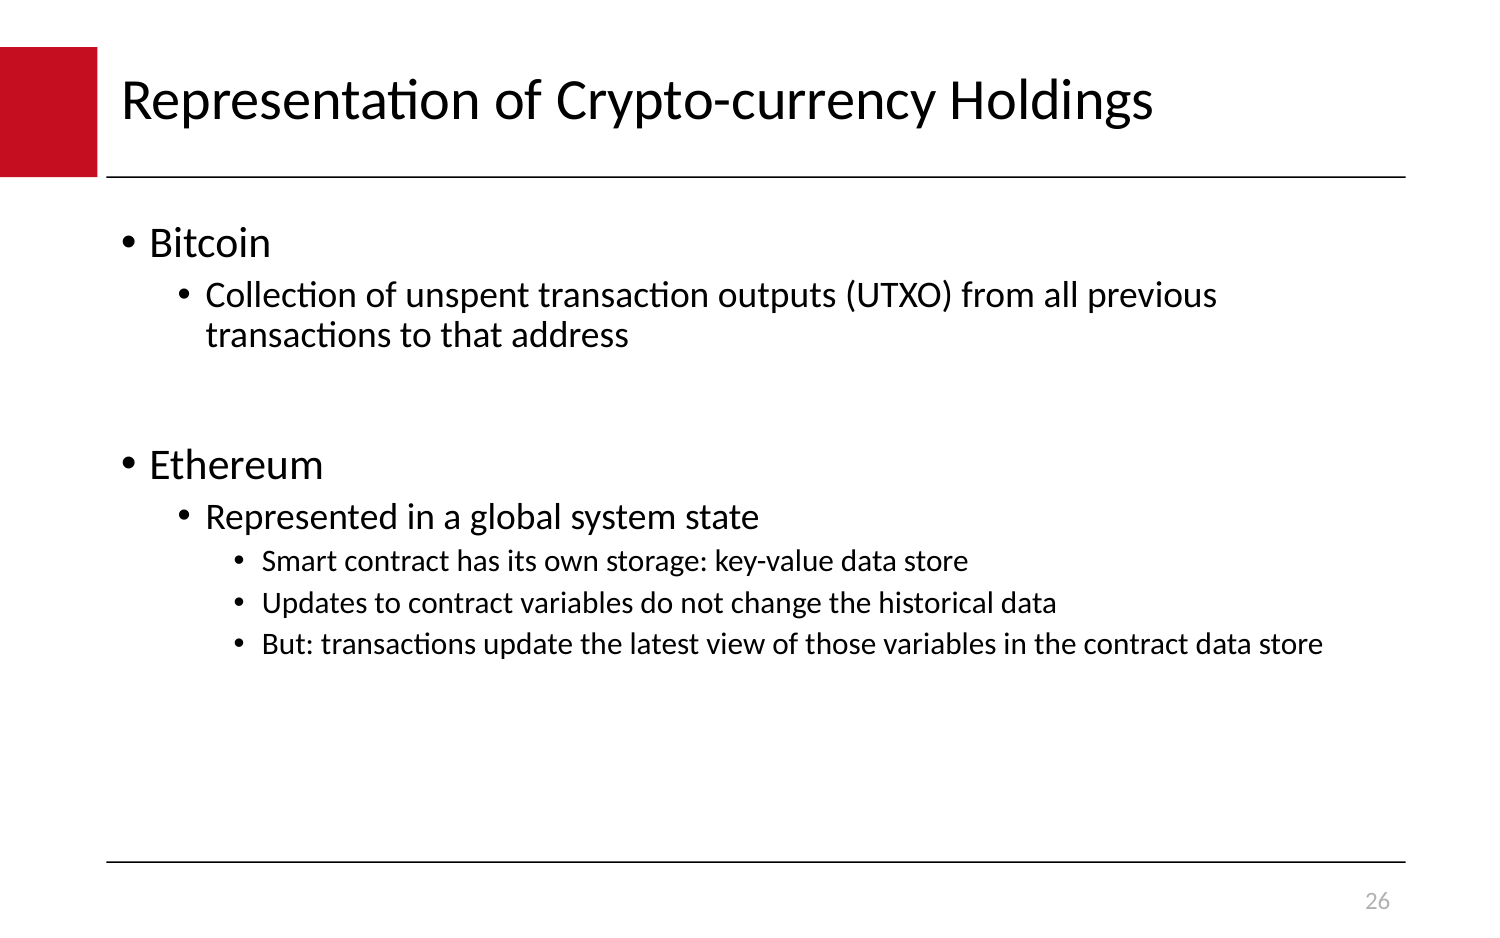

# Representation of Crypto-currency Holdings
Bitcoin
Collection of unspent transaction outputs (UTXO) from all previous transactions to that address

Ethereum
Represented in a global system state
Smart contract has its own storage: key-value data store
Updates to contract variables do not change the historical data
But: transactions update the latest view of those variables in the contract data store

26